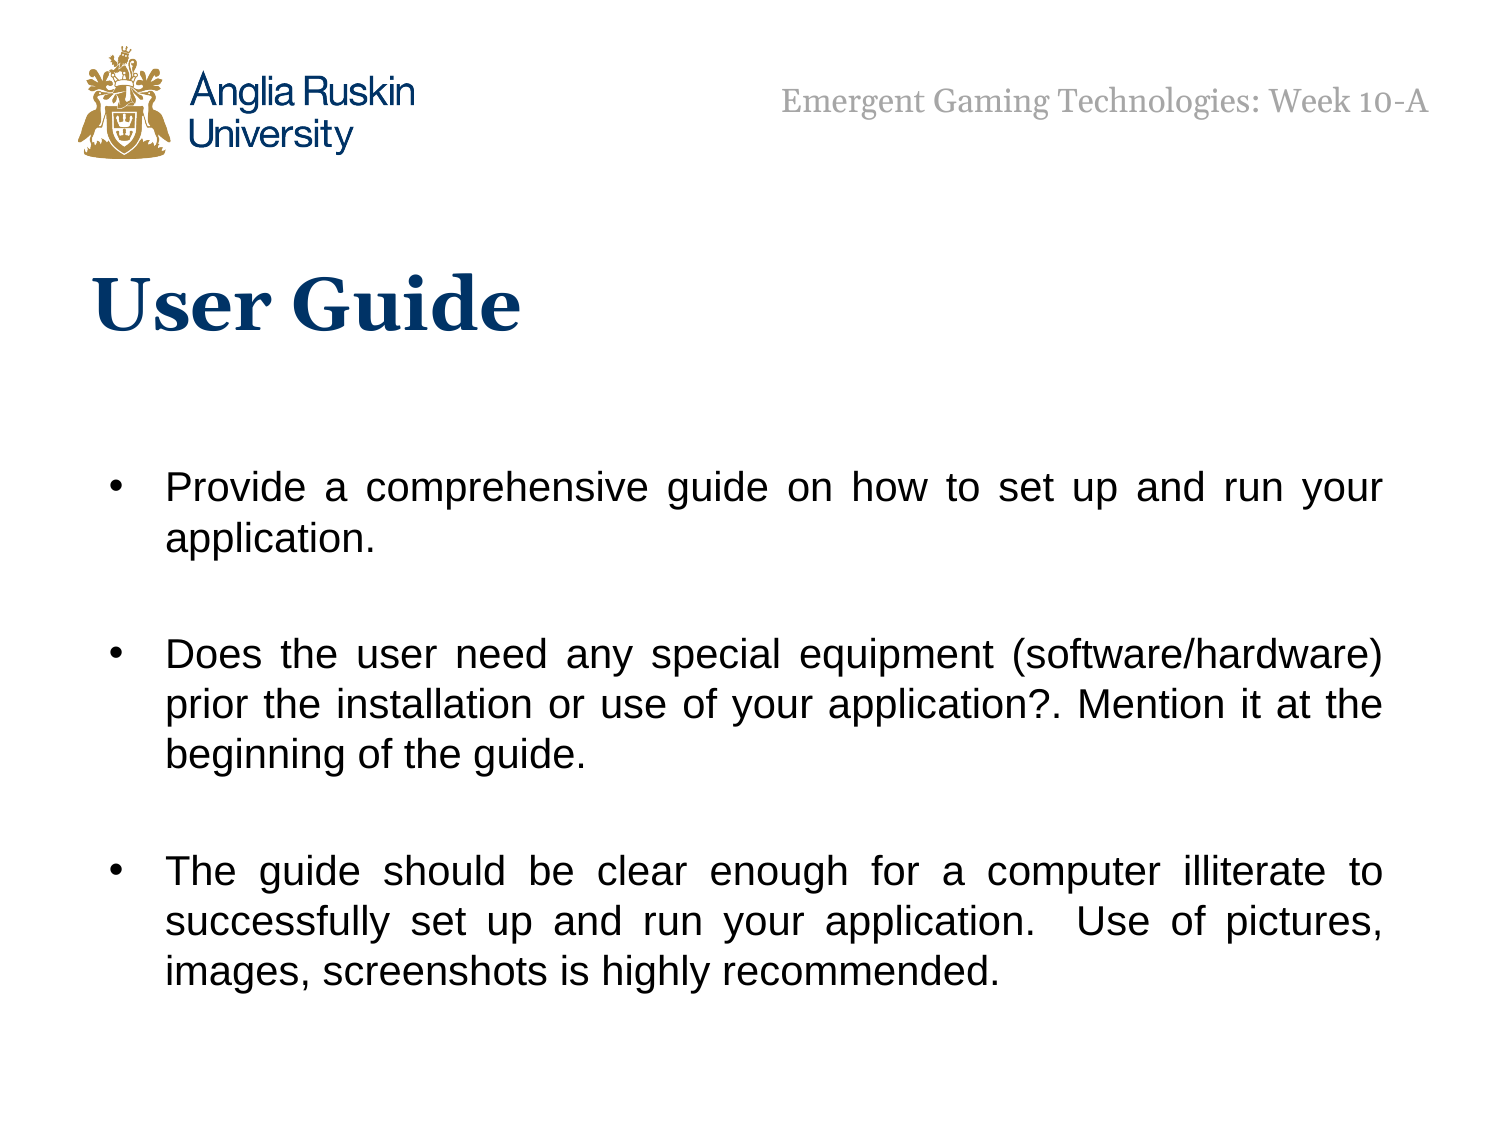

Emergent Gaming Technologies: Week 10-A
# User Guide

Provide a comprehensive guide on how to set up and run your application.

Does the user need any special equipment (software/hardware) prior the installation or use of your application?. Mention it at the beginning of the guide.

The guide should be clear enough for a computer illiterate to successfully set up and run your application.  Use of pictures, images, screenshots is highly recommended.